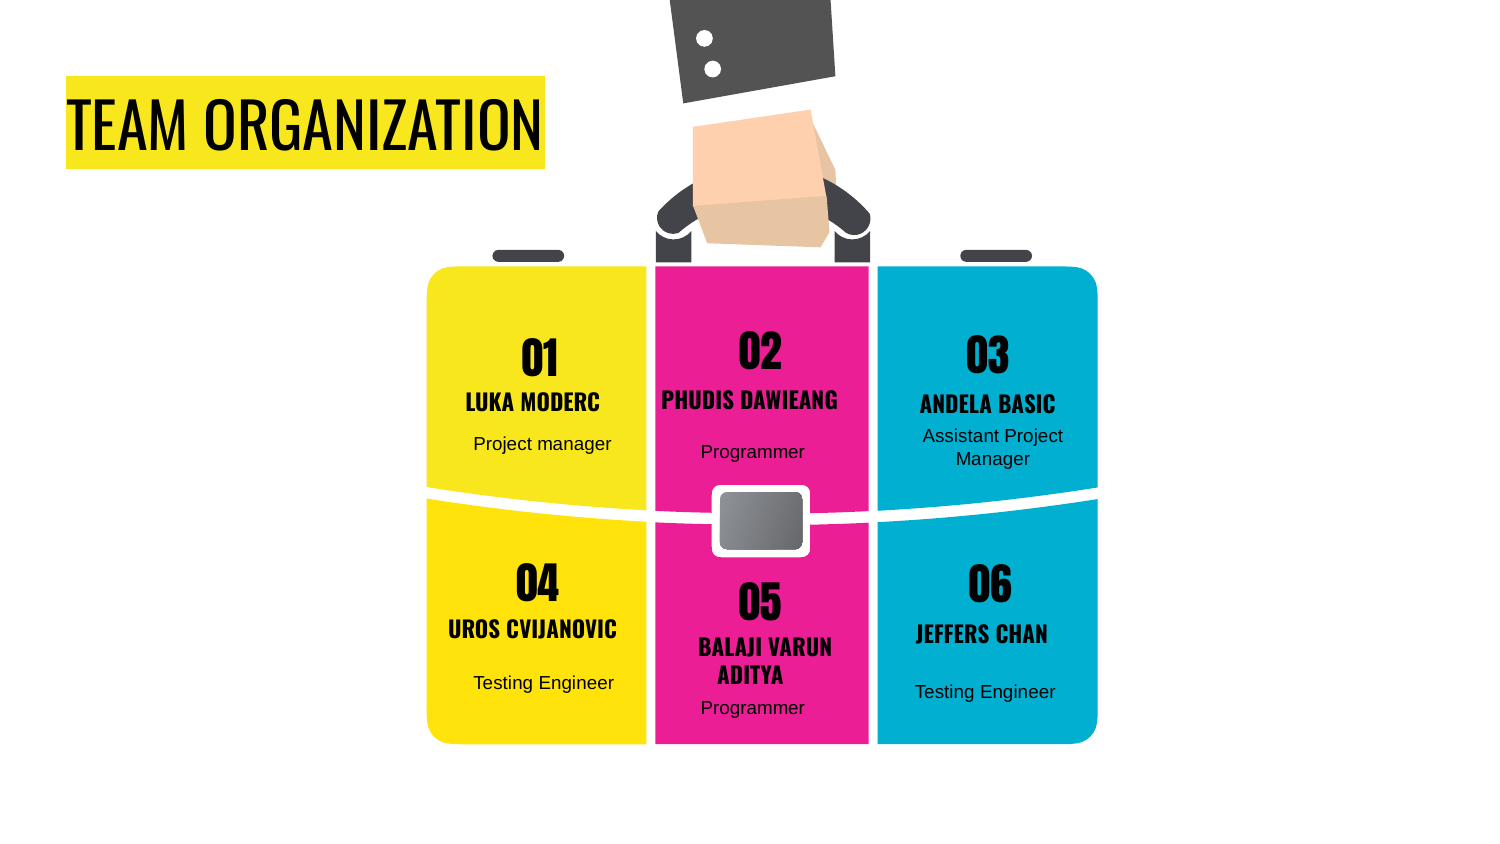

# TEAM ORGANIZATION

02
03
01
PHUDIS DAWIEANG
LUKA MODERC
ANDELA BASIC
Assistant Project Manager

Programmer
Project manager

04
06
05
UROS CVIJANOVIC
JEFFERS CHAN
 BALAJI VARUN ADITYA
Testing Engineer
Testing Engineer
Programmer